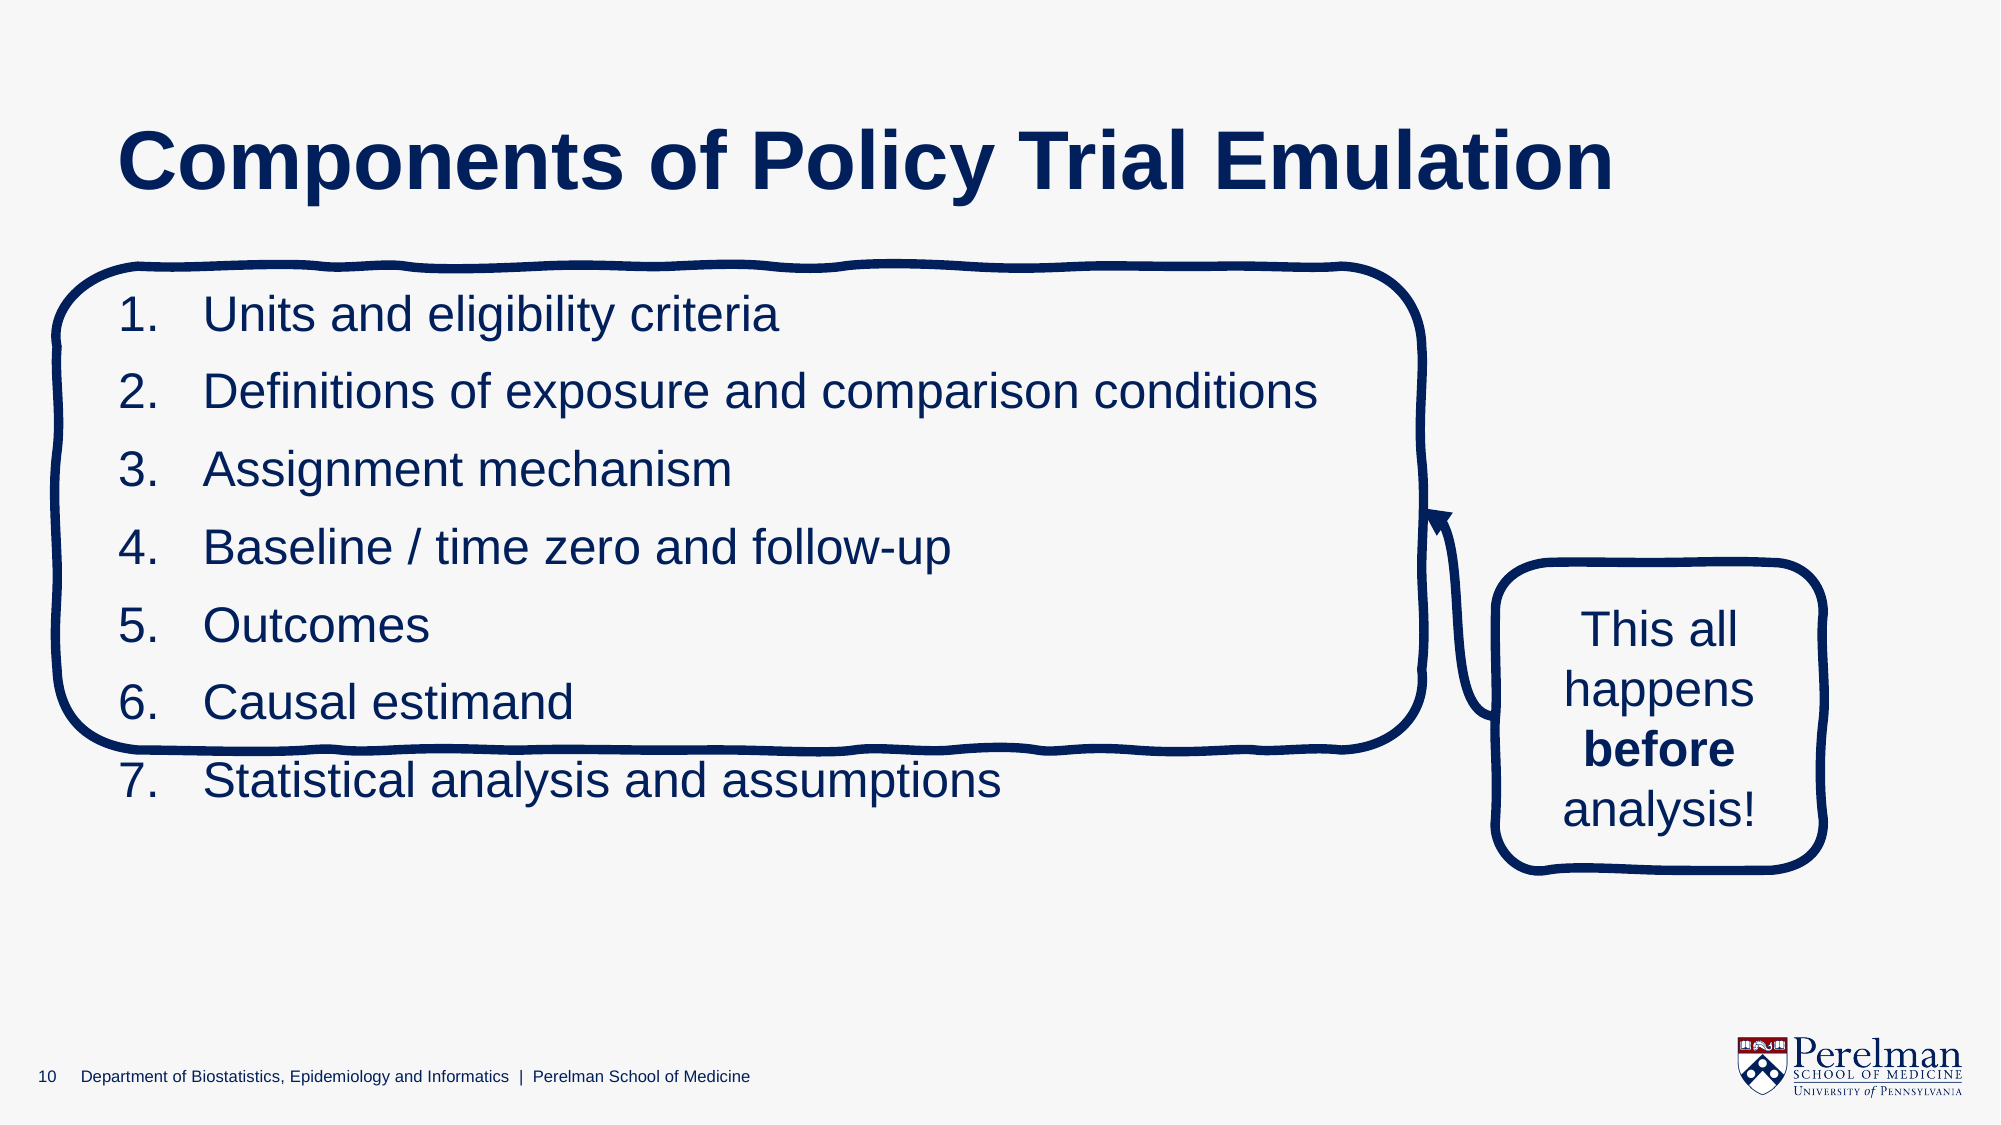

# Components of Policy Trial Emulation

Units and eligibility criteria
Definitions of exposure and comparison conditions
Assignment mechanism
Baseline / time zero and follow-up
Outcomes
Causal estimand
Statistical analysis and assumptions

This all happens before analysis!
10